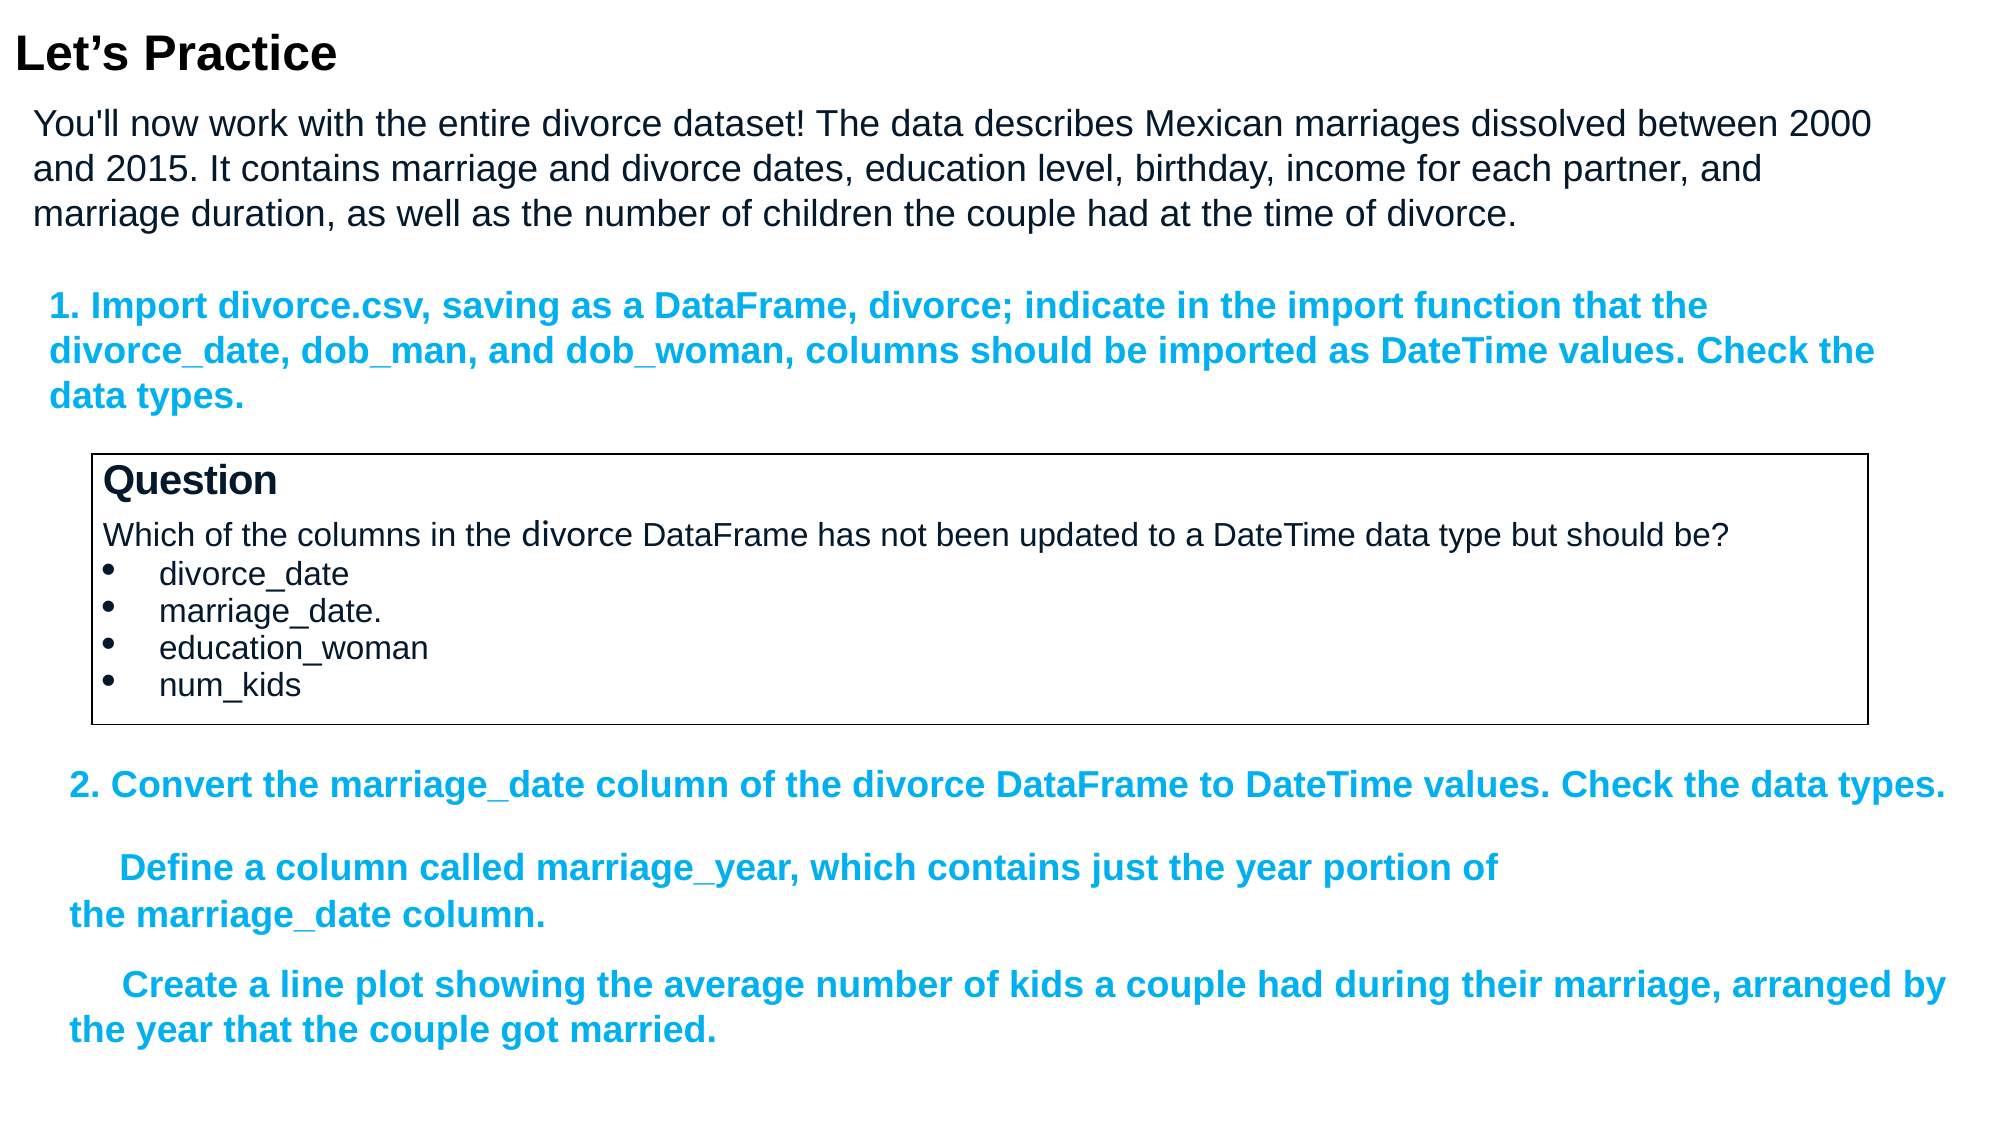

Let’s Practice
You'll now work with the entire divorce dataset! The data describes Mexican marriages dissolved between 2000 and 2015. It contains marriage and divorce dates, education level, birthday, income for each partner, and marriage duration, as well as the number of children the couple had at the time of divorce.
1. Import divorce.csv, saving as a DataFrame, divorce; indicate in the import function that the divorce_date, dob_man, and dob_woman, columns should be imported as DateTime values. Check the data types.
| Question Which of the columns in the divorce DataFrame has not been updated to a DateTime data type but should be? divorce\_date marriage\_date. education\_woman num\_kids |
| --- |
2. Convert the marriage_date column of the divorce DataFrame to DateTime values. Check the data types.
    Define a column called marriage_year, which contains just the year portion of the marriage_date column.
     Create a line plot showing the average number of kids a couple had during their marriage, arranged by the year that the couple got married.